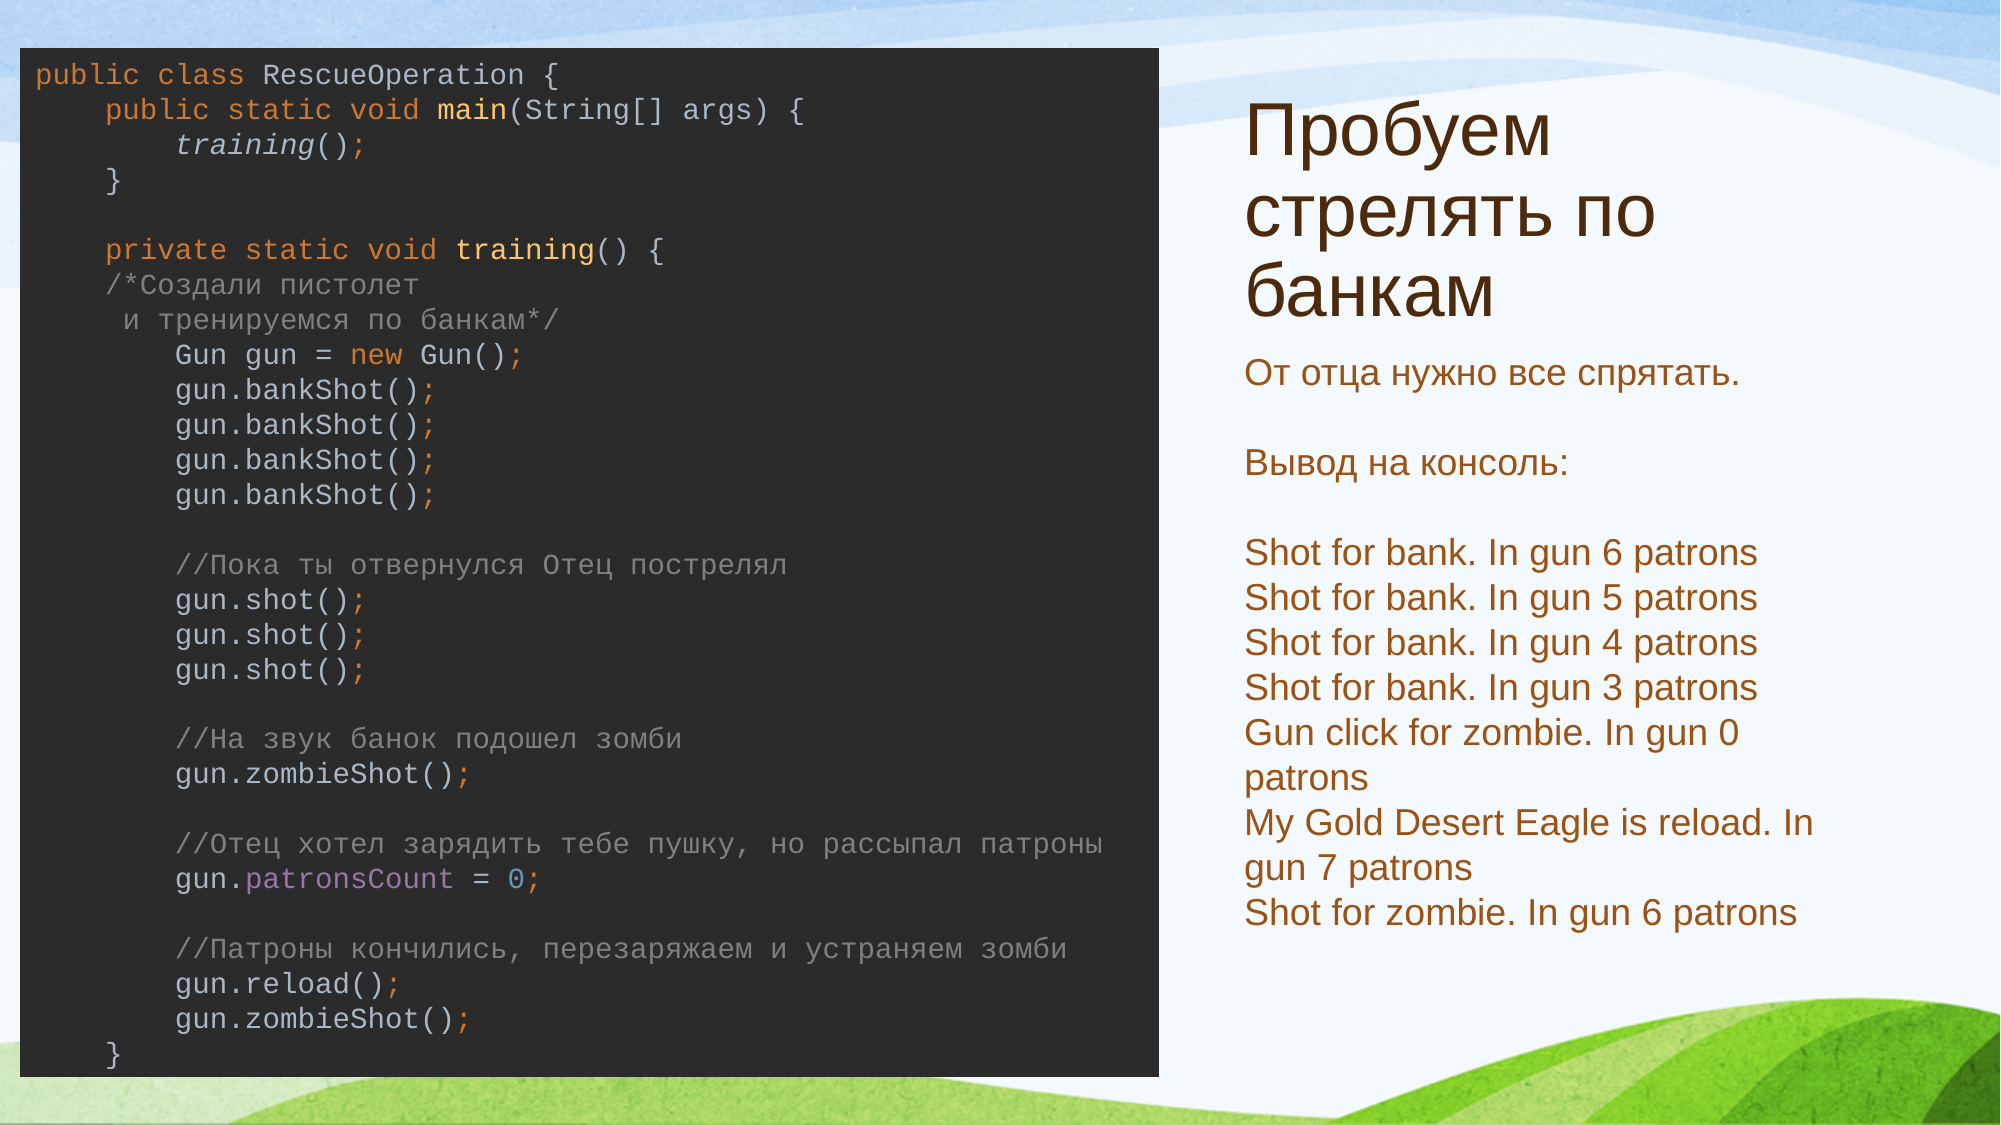

public class RescueOperation {
    public static void main(String[] args) {
        training();
    }
    private static void training() {
    /*Создали пистолет
     и тренируемся по банкам*/
        Gun gun = new Gun();
        gun.bankShot();
        gun.bankShot();
        gun.bankShot();
        gun.bankShot();
        //Пока ты отвернулся Отец пострелял
        gun.shot();
        gun.shot();
        gun.shot();
        //На звук банок подошел зомби
        gun.zombieShot();
        //Отец хотел зарядить тебе пушку, но рассыпал патроны
        gun.patronsCount = 0;
        //Патроны кончились, перезаряжаем и устраняем зомби
        gun.reload();
        gun.zombieShot();
    }
# Пробуем стрелять по банкам
От отца нужно все спрятать.

Вывод на консоль:
Shot for bank. In gun 6 patrons
Shot for bank. In gun 5 patrons
Shot for bank. In gun 4 patrons
Shot for bank. In gun 3 patrons
Gun click for zombie. In gun 0 patrons
My Gold Desert Eagle is reload. In gun 7 patrons
Shot for zombie. In gun 6 patrons